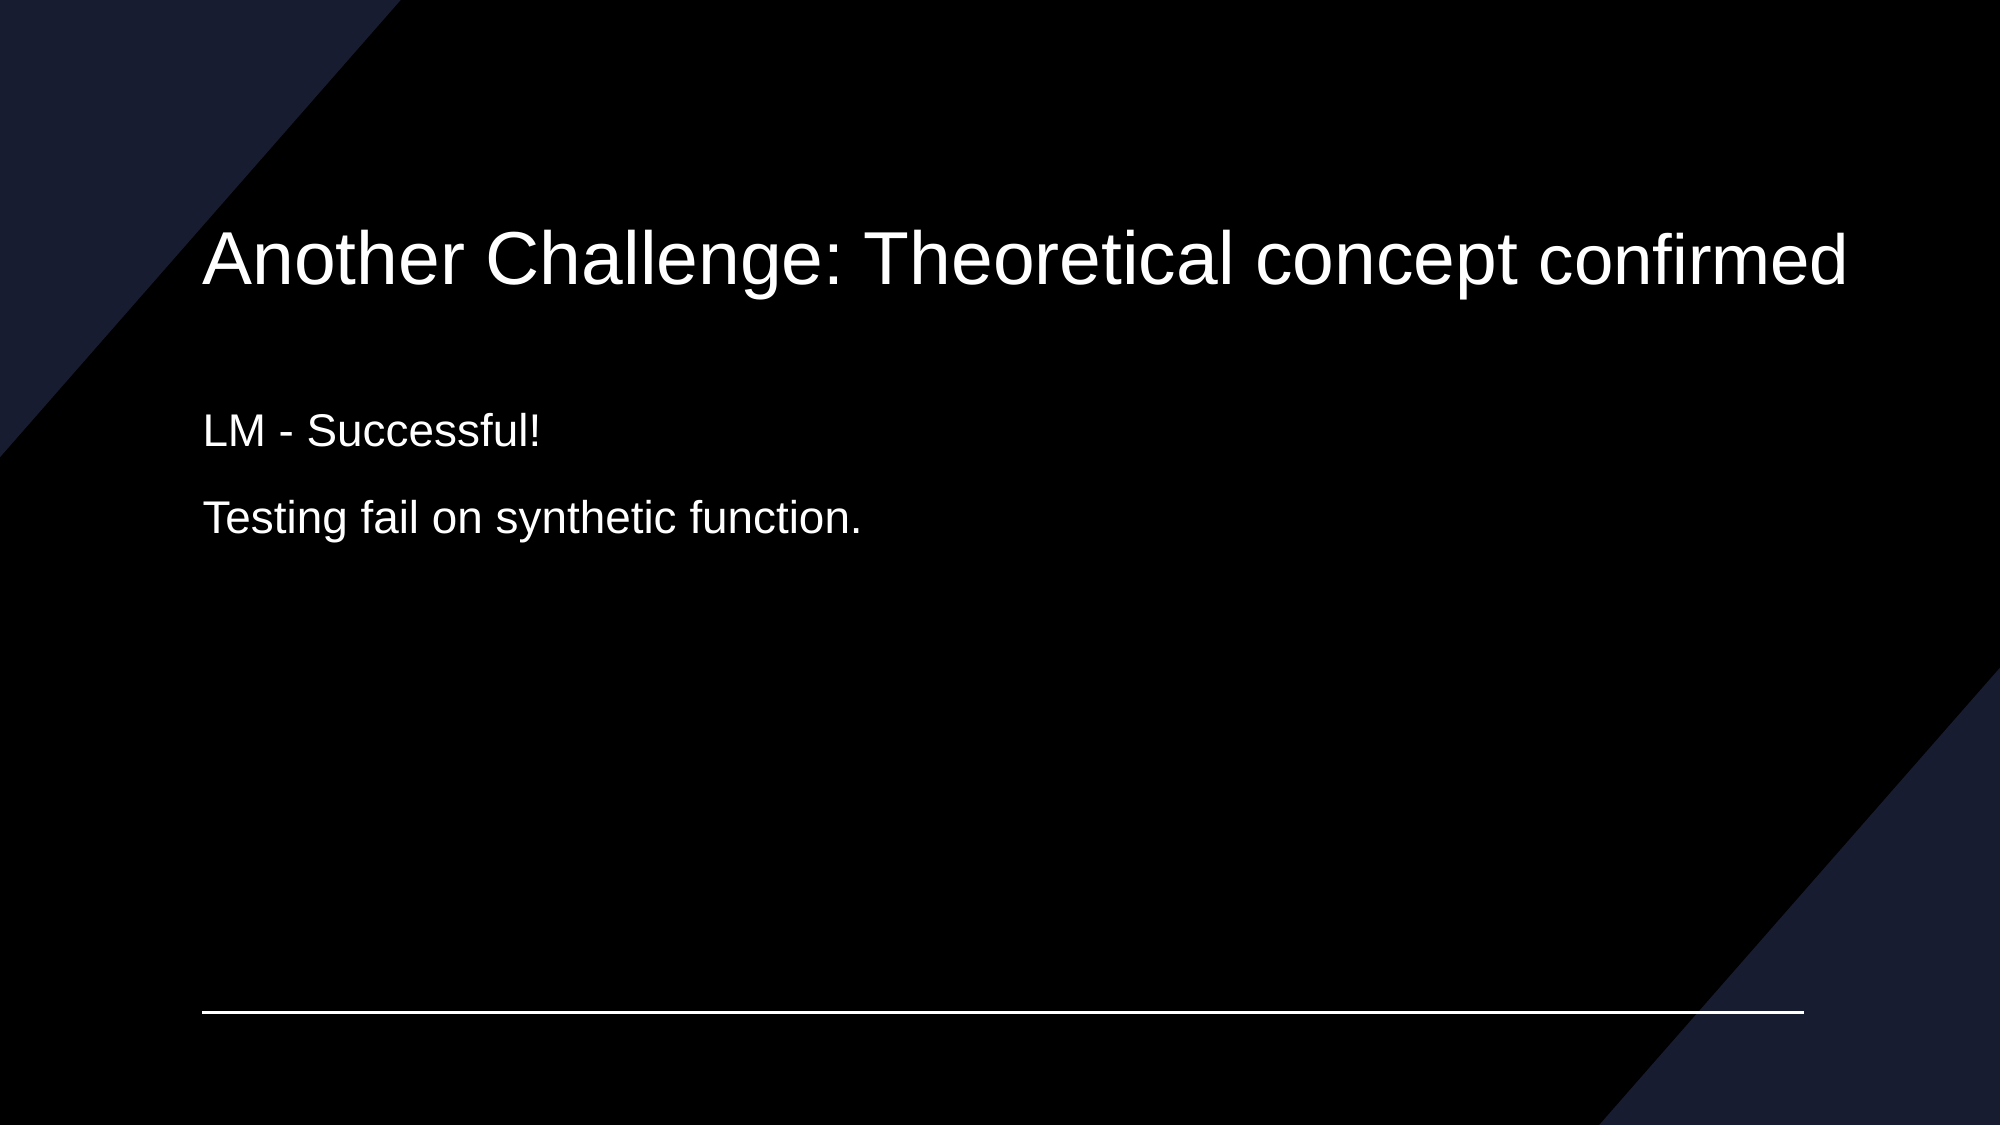

# Another Challenge: Theoretical concept confirmed
LM - Successful!
Testing fail on synthetic function.